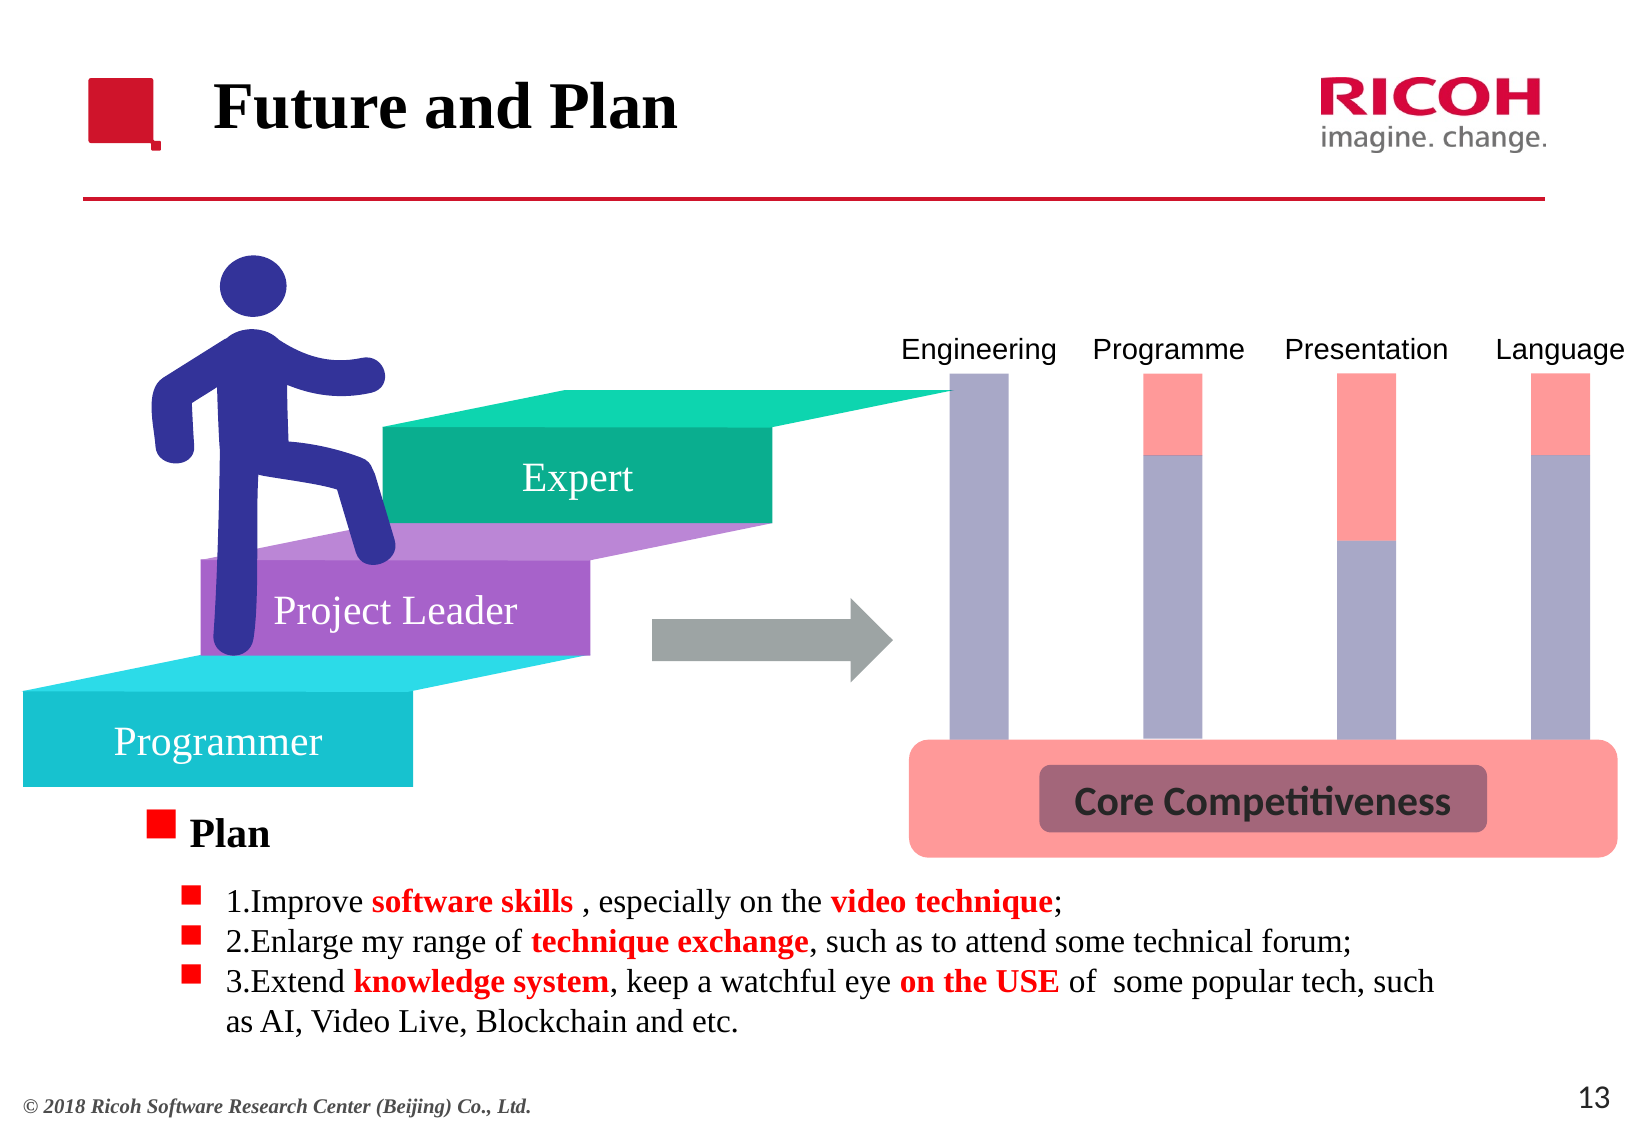

# Future and Plan

Engineering
Programme
Presentation
Language

Expert

Project Leader

Programmer

Core Competitiveness
Plan
1.Improve software skills , especially on the video technique;
2.Enlarge my range of technique exchange, such as to attend some technical forum;
3.Extend knowledge system, keep a watchful eye on the USE of  some popular tech, such as AI, Video Live, Blockchain and etc.
13
© 2018 Ricoh Software Research Center (Beijing) Co., Ltd.